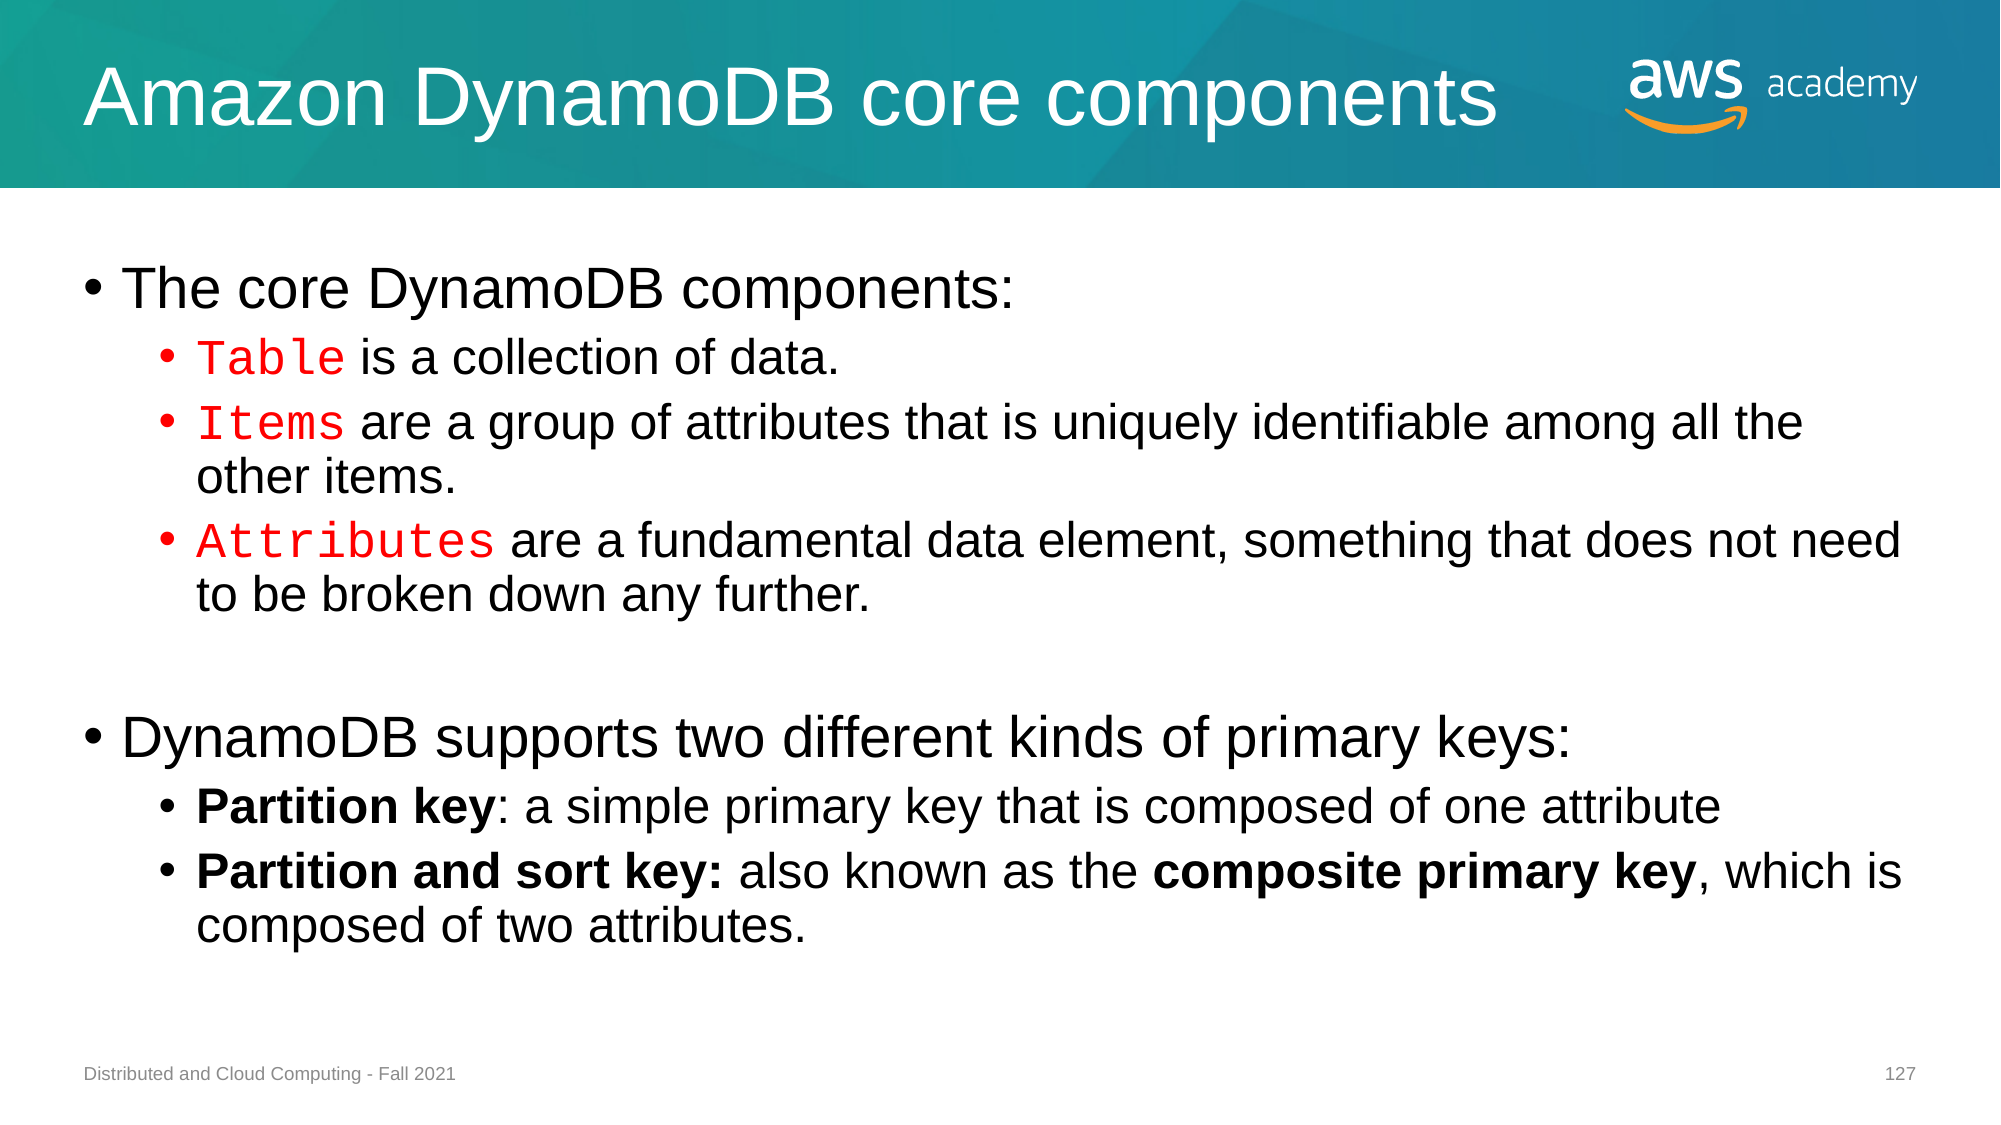

# Amazon DynamoDB core components
The core DynamoDB components:
Table is a collection of data.
Items are a group of attributes that is uniquely identifiable among all the other items.
Attributes are a fundamental data element, something that does not need to be broken down any further.

DynamoDB supports two different kinds of primary keys:
Partition key: a simple primary key that is composed of one attribute
Partition and sort key: also known as the composite primary key, which is composed of two attributes.

Distributed and Cloud Computing - Fall 2021
127